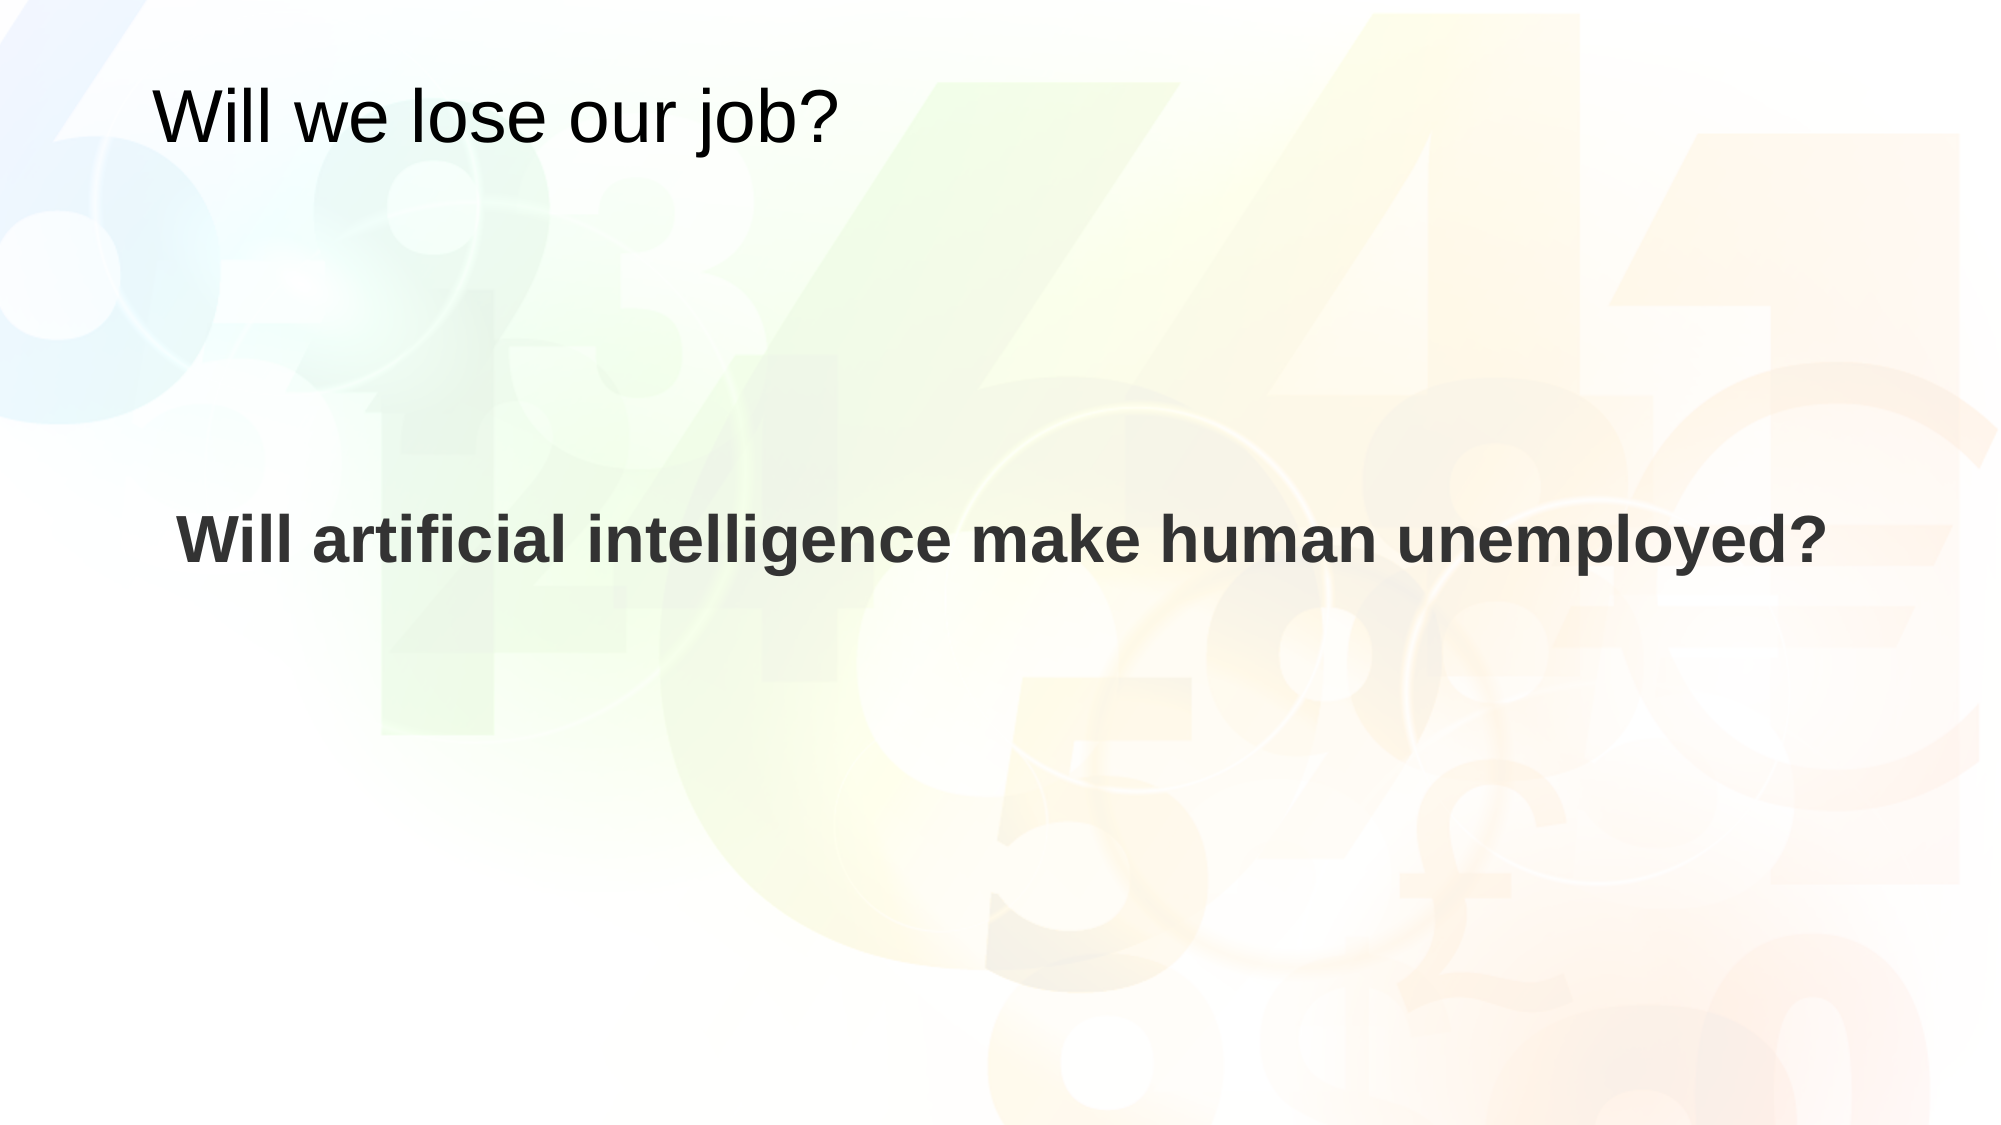

# Will we lose our job?
Will artificial intelligence make human unemployed?